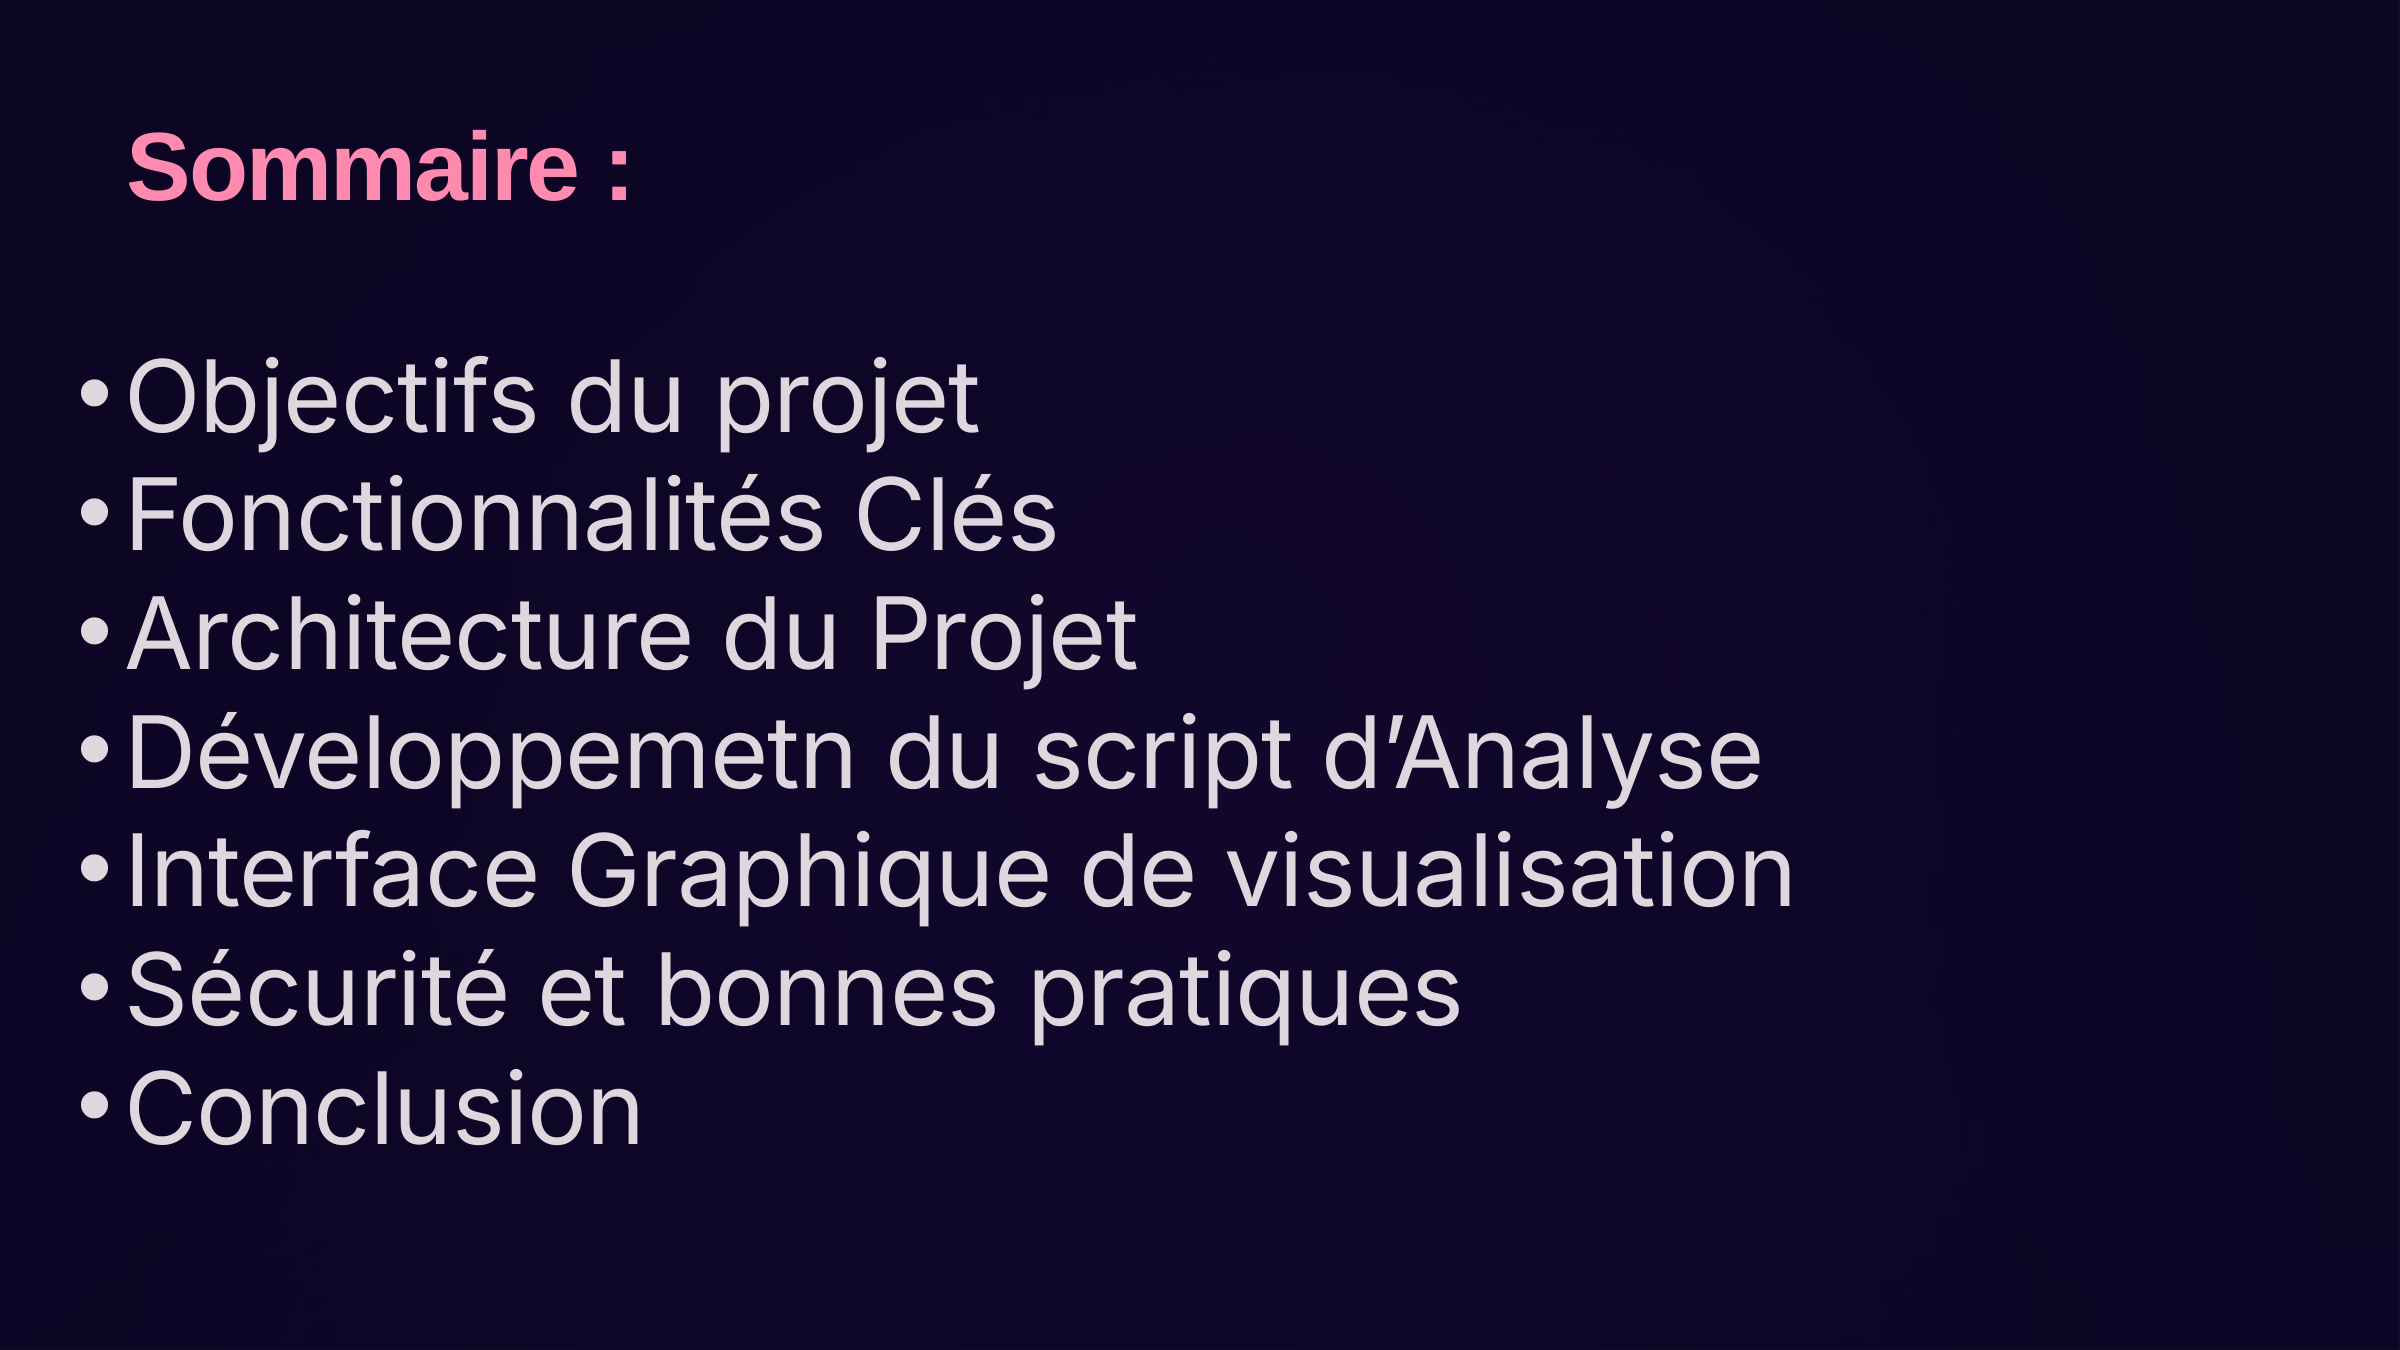

Sommaire :
Objectifs du projet

Fonctionnalités Clés

Architecture du Projet

Développemetn du script d’Analyse

Interface Graphique de visualisation

Sécurité et bonnes pratiques

Conclusion